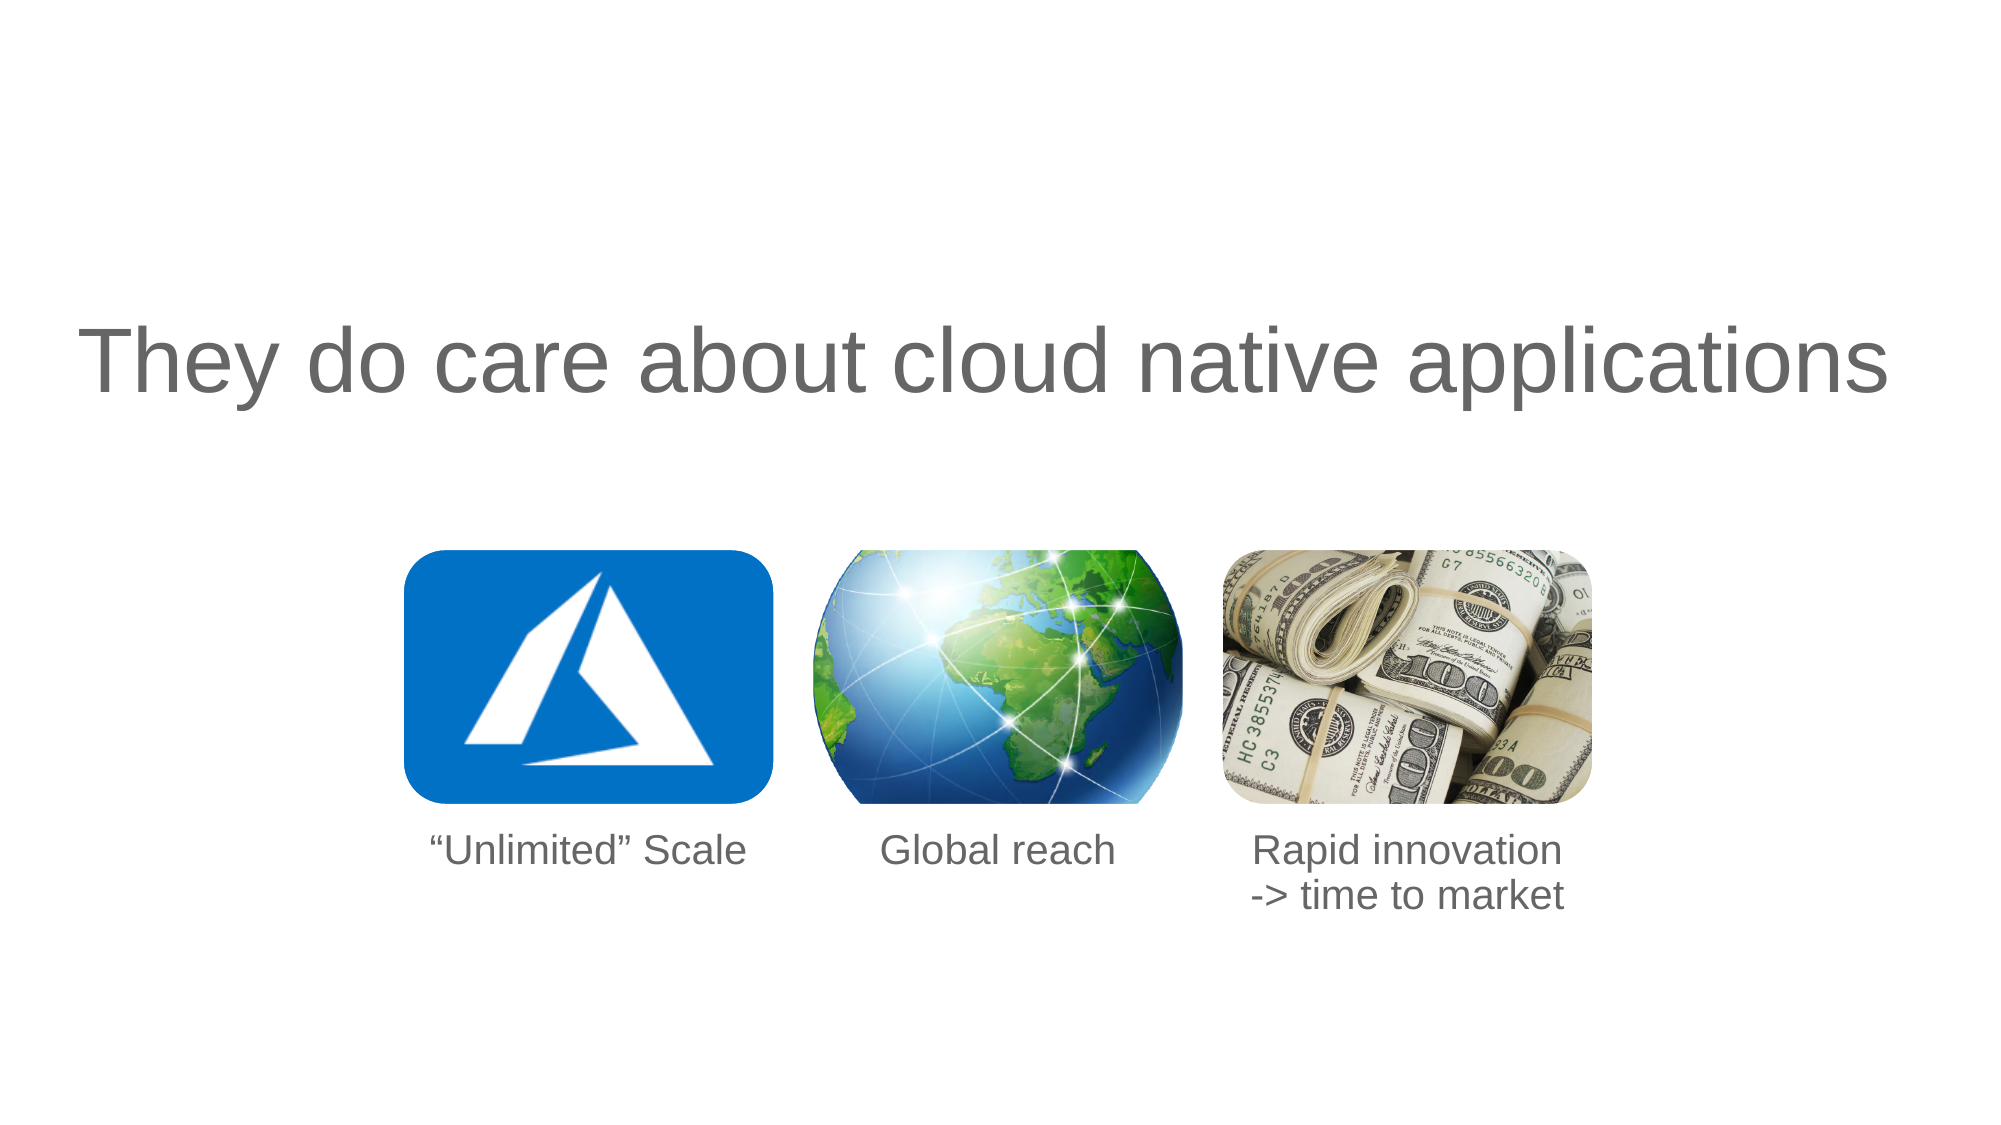

They do care about cloud native applications
“Unlimited” Scale
Global reach
Rapid innovation -> time to market